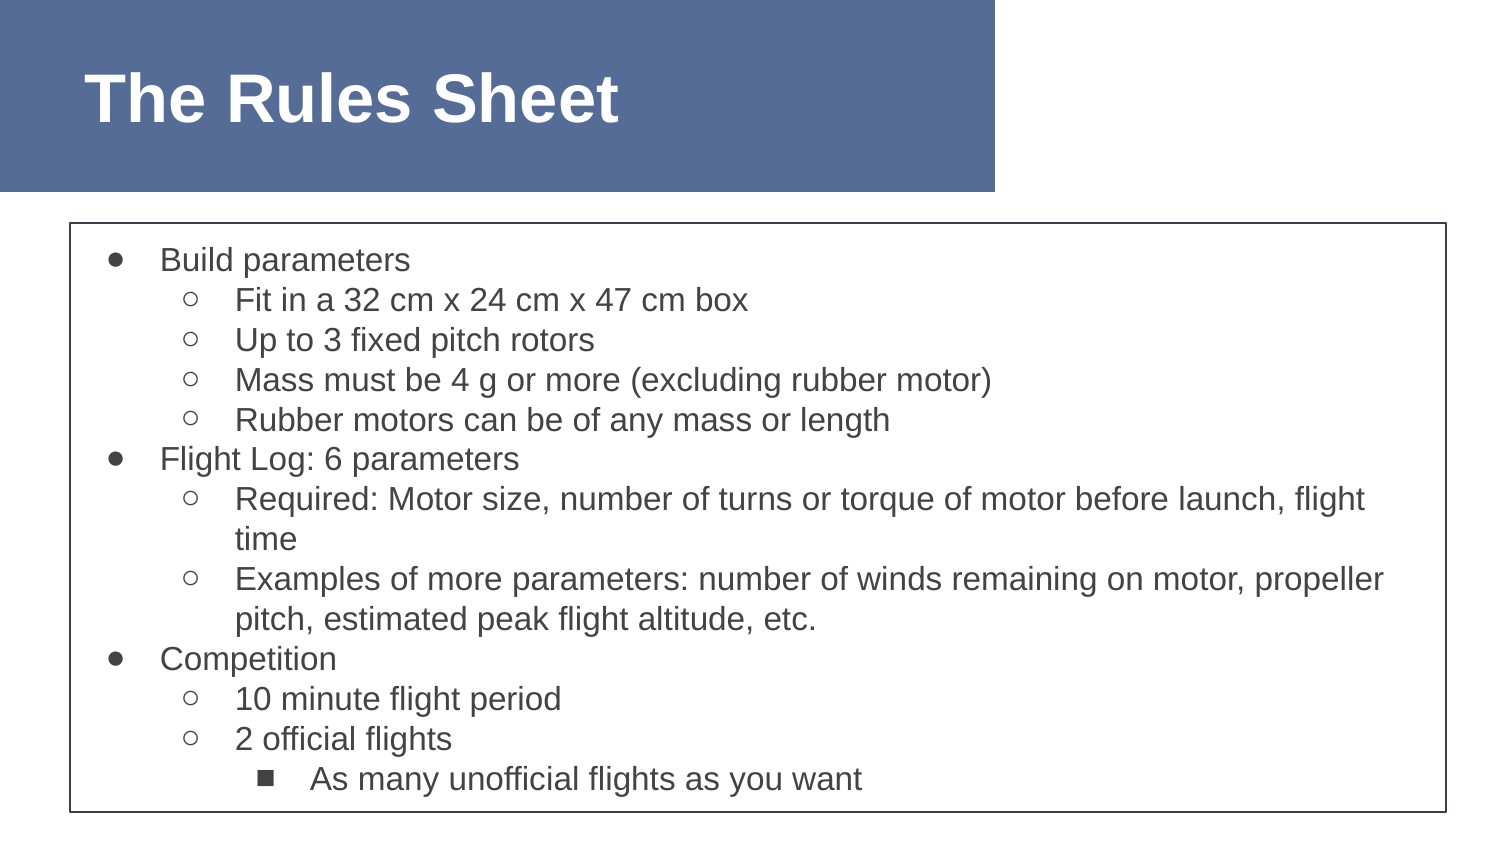

The Rules Sheet
Build parameters
Fit in a 32 cm x 24 cm x 47 cm box
Up to 3 fixed pitch rotors
Mass must be 4 g or more (excluding rubber motor)
Rubber motors can be of any mass or length
Flight Log: 6 parameters
Required: Motor size, number of turns or torque of motor before launch, flight time
Examples of more parameters: number of winds remaining on motor, propeller pitch, estimated peak flight altitude, etc.
Competition
10 minute flight period
2 official flights
As many unofficial flights as you want